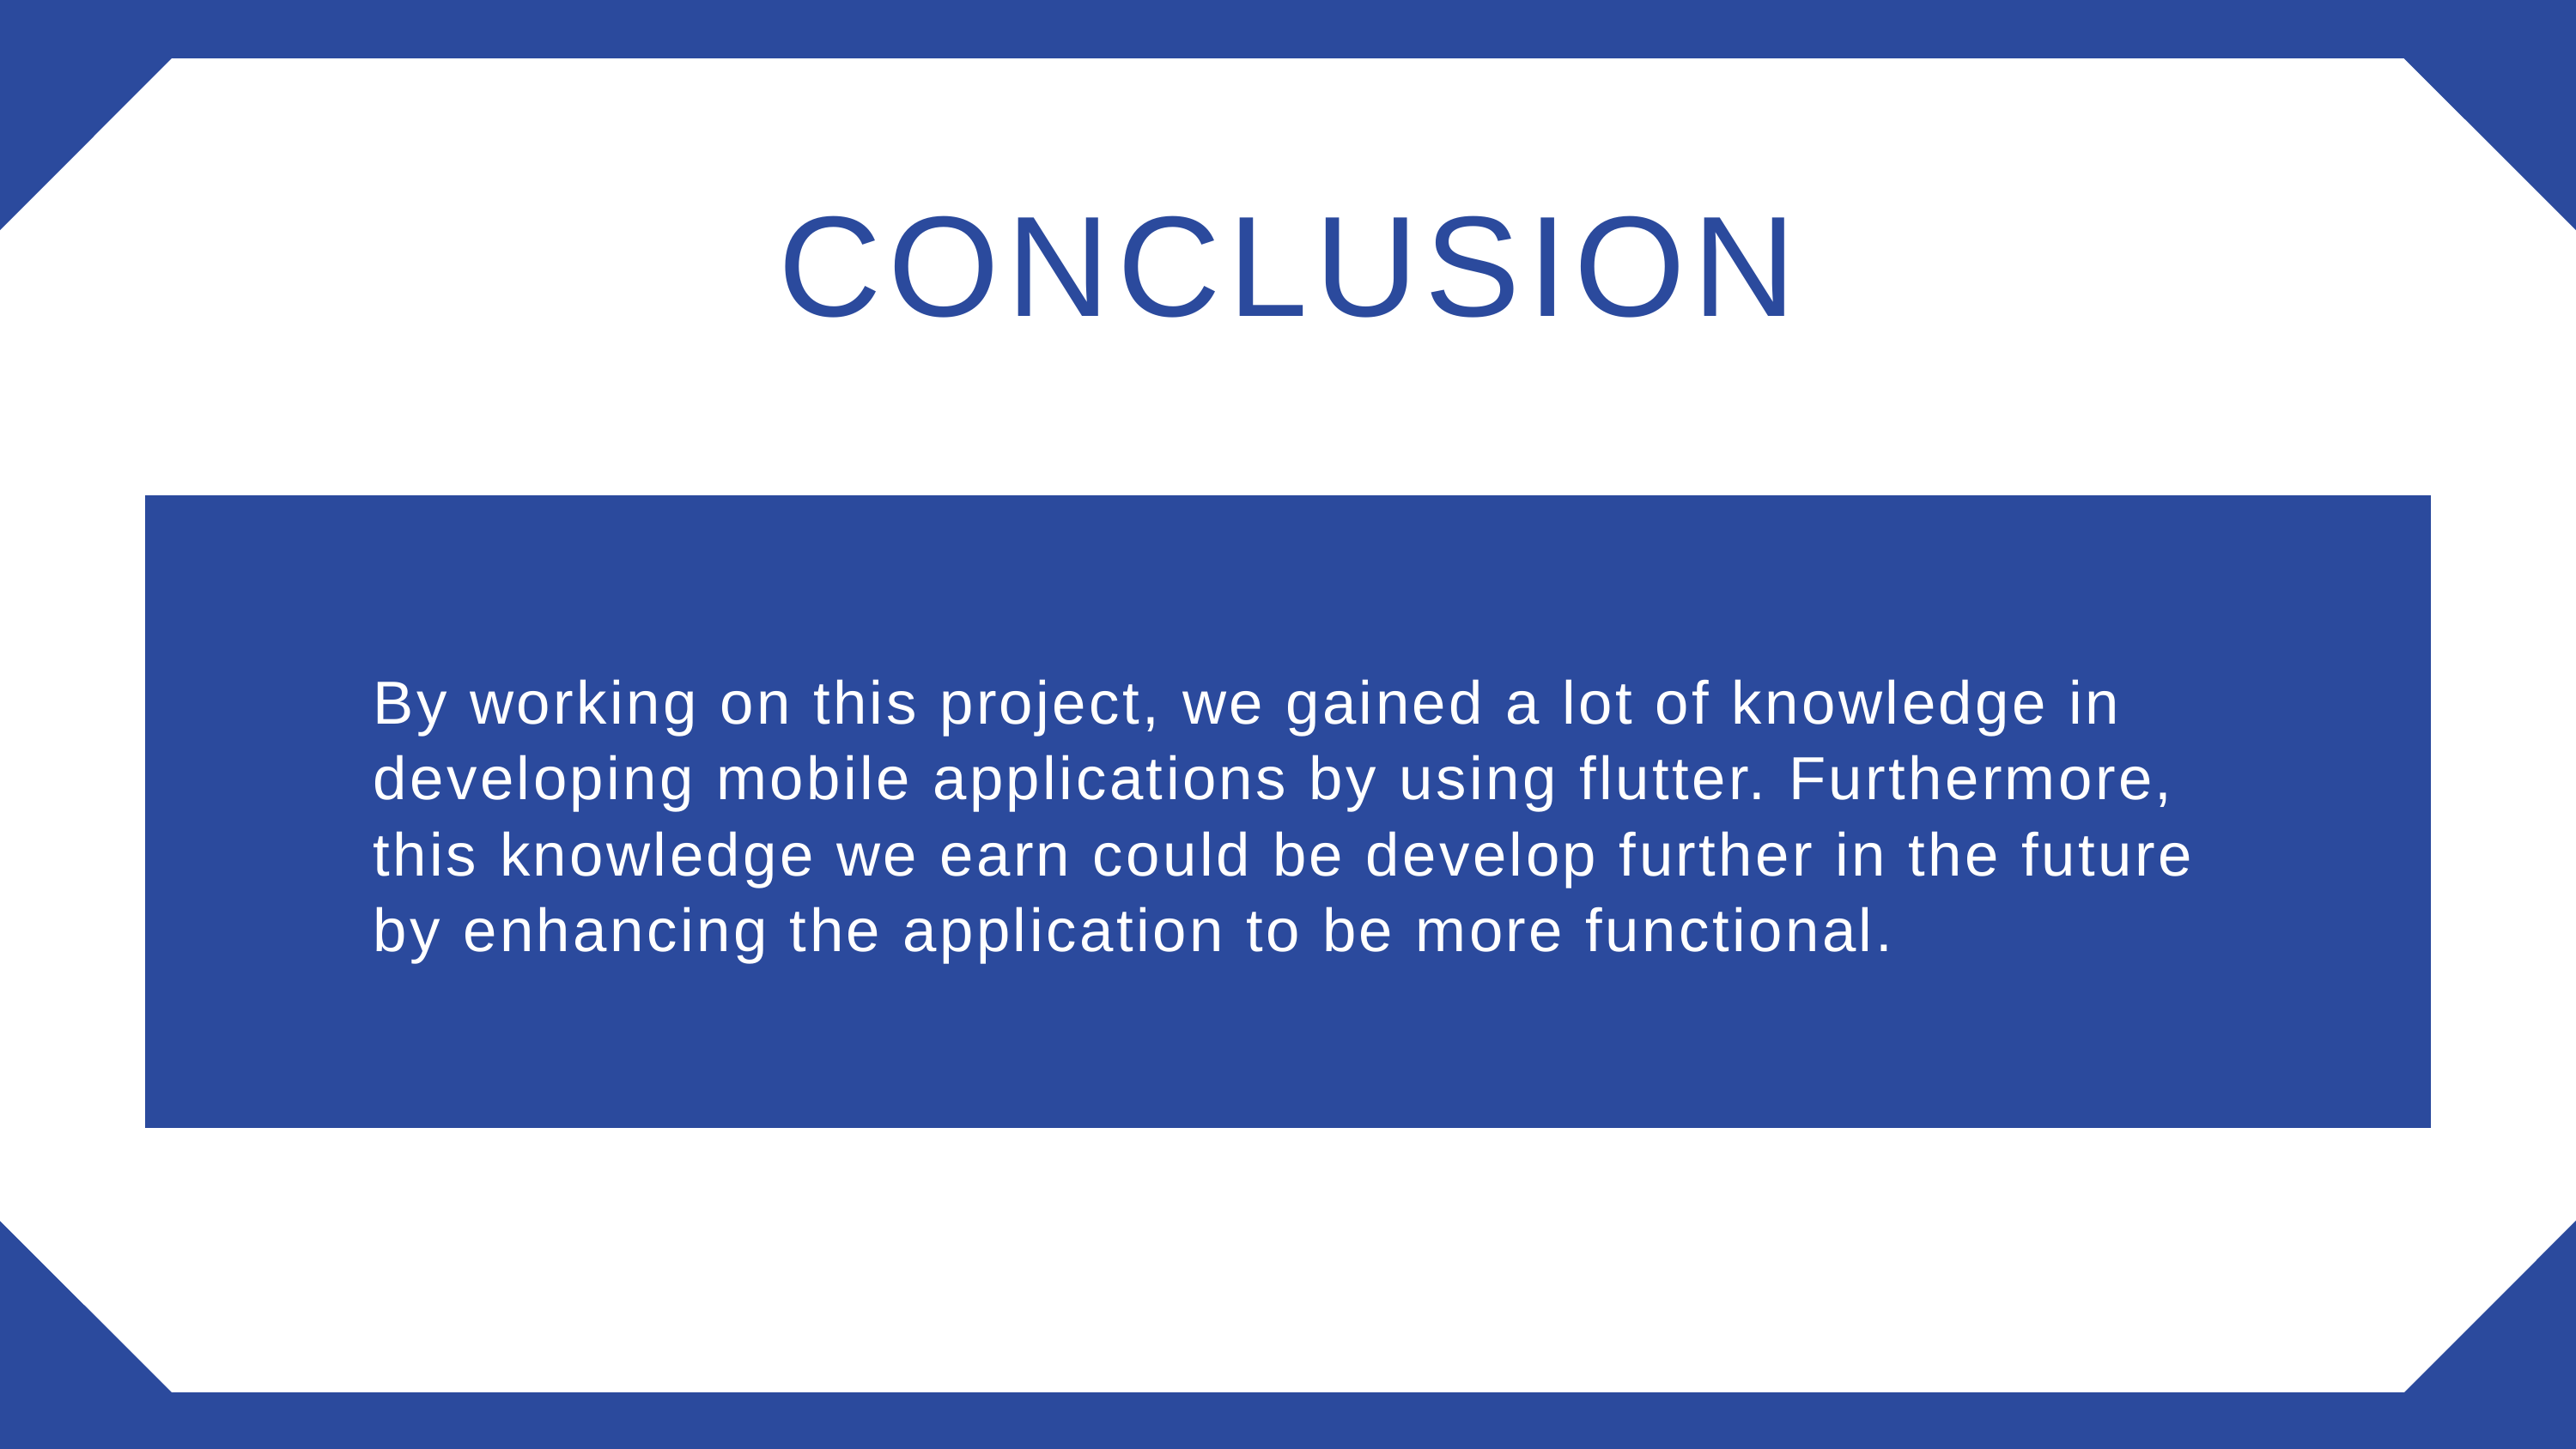

CONCLUSION

By working on this project, we gained a lot of knowledge in developing mobile applications by using flutter. Furthermore, this knowledge we earn could be develop further in the future by enhancing the application to be more functional.